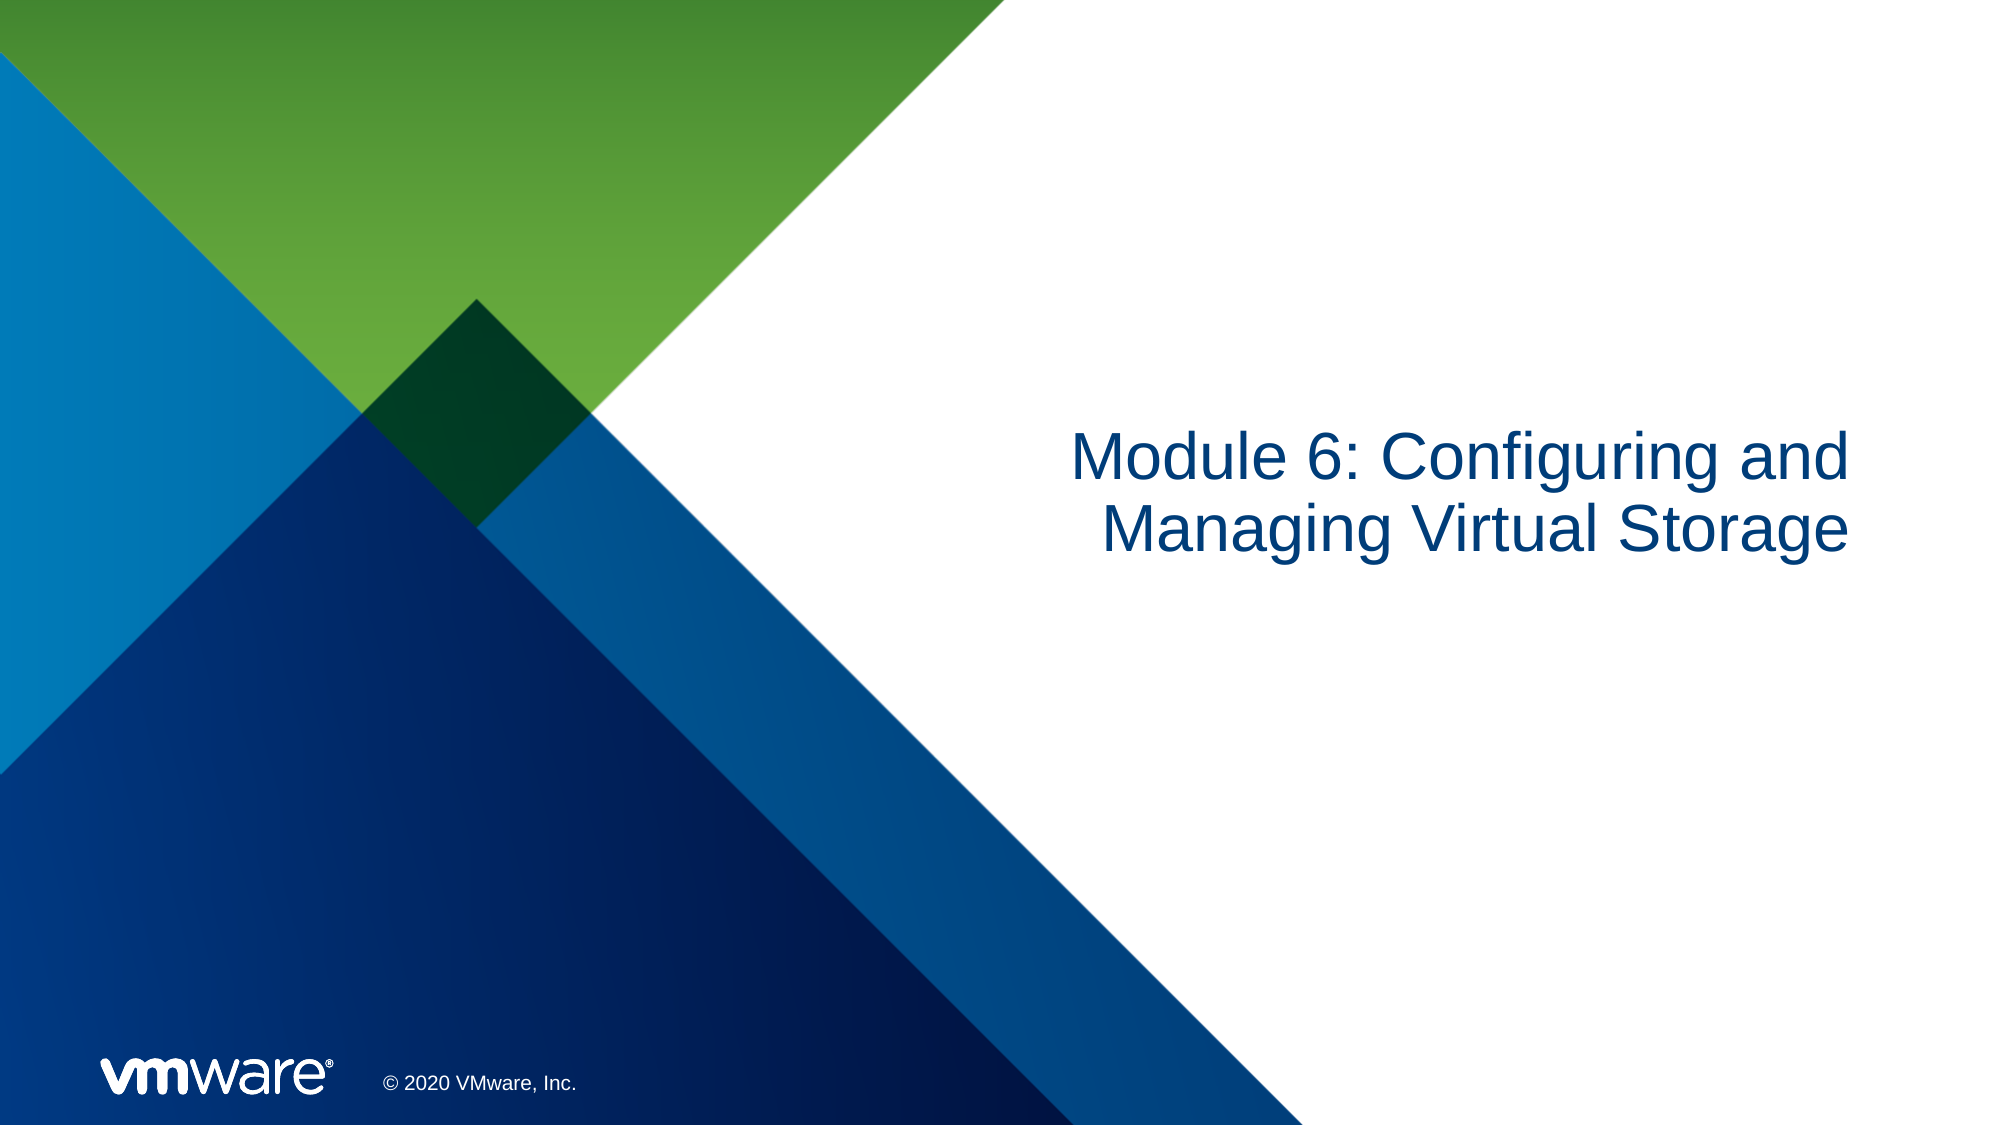

# Module 6: Configuring and Managing Virtual Storage